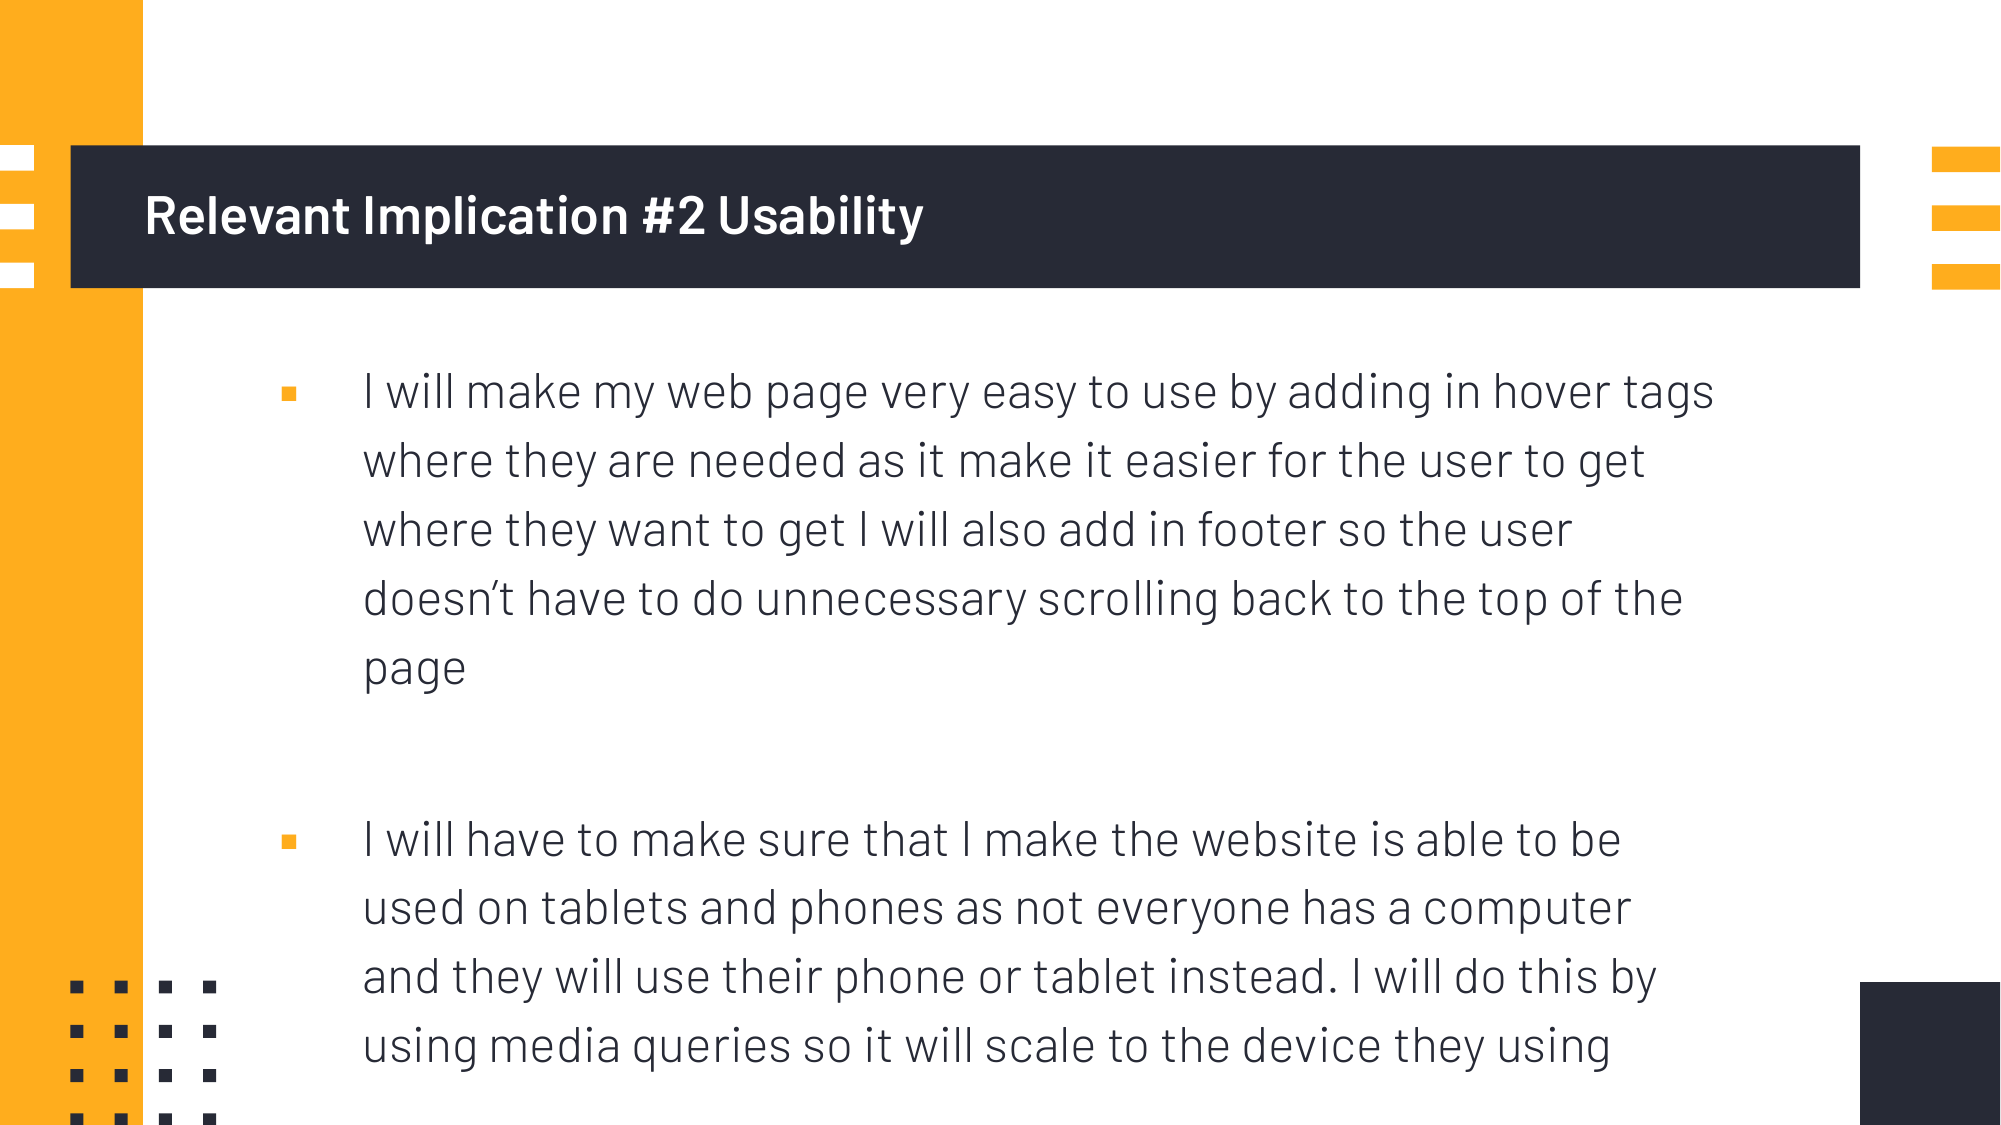

# Relevant Implication #2 Usability
I will make my web page very easy to use by adding in hover tags where they are needed as it make it easier for the user to get where they want to get I will also add in footer so the user doesn’t have to do unnecessary scrolling back to the top of the page

I will have to make sure that I make the website is able to be used on tablets and phones as not everyone has a computer and they will use their phone or tablet instead. I will do this by using media queries so it will scale to the device they using